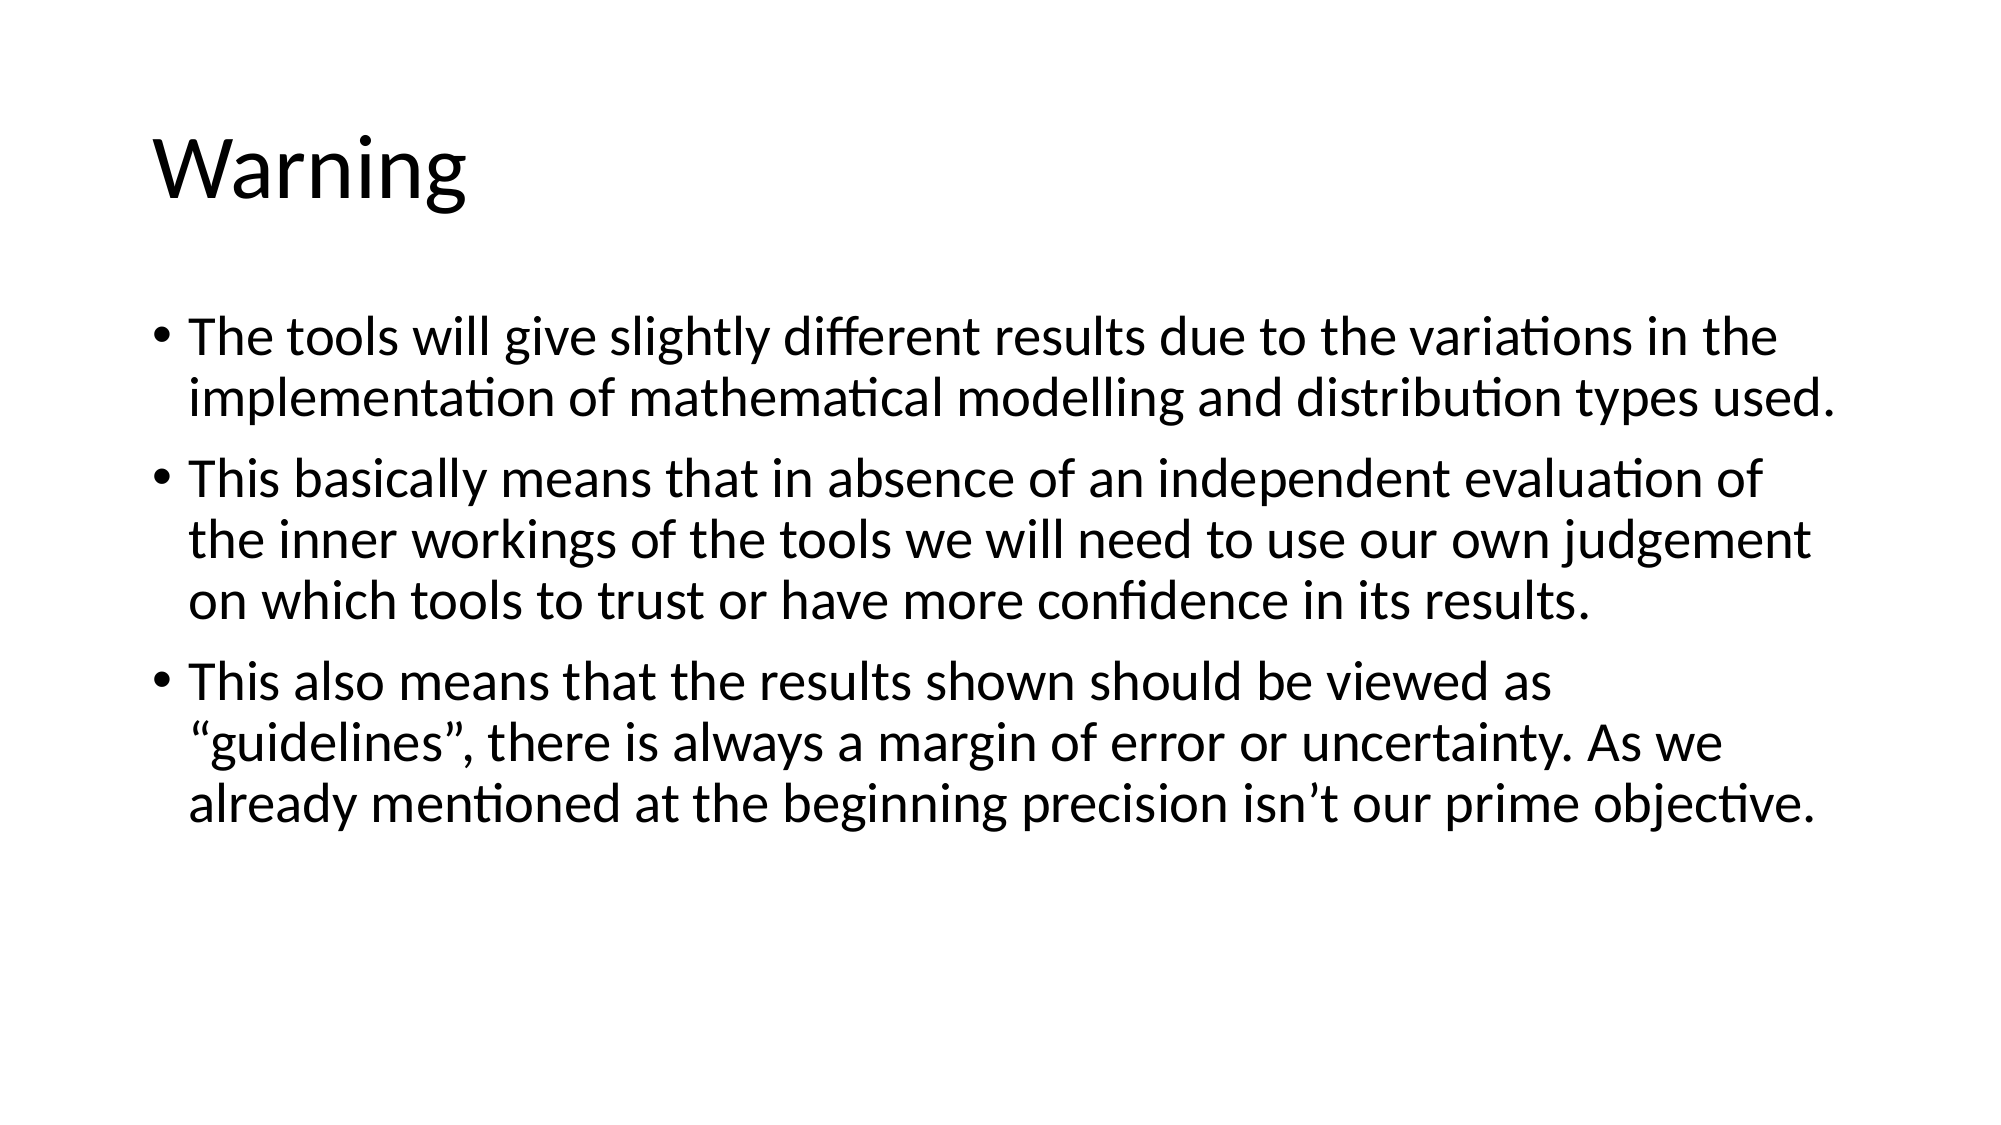

# Warning
The tools will give slightly different results due to the variations in the implementation of mathematical modelling and distribution types used.
This basically means that in absence of an independent evaluation of the inner workings of the tools we will need to use our own judgement on which tools to trust or have more confidence in its results.
This also means that the results shown should be viewed as “guidelines”, there is always a margin of error or uncertainty. As we already mentioned at the beginning precision isn’t our prime objective.